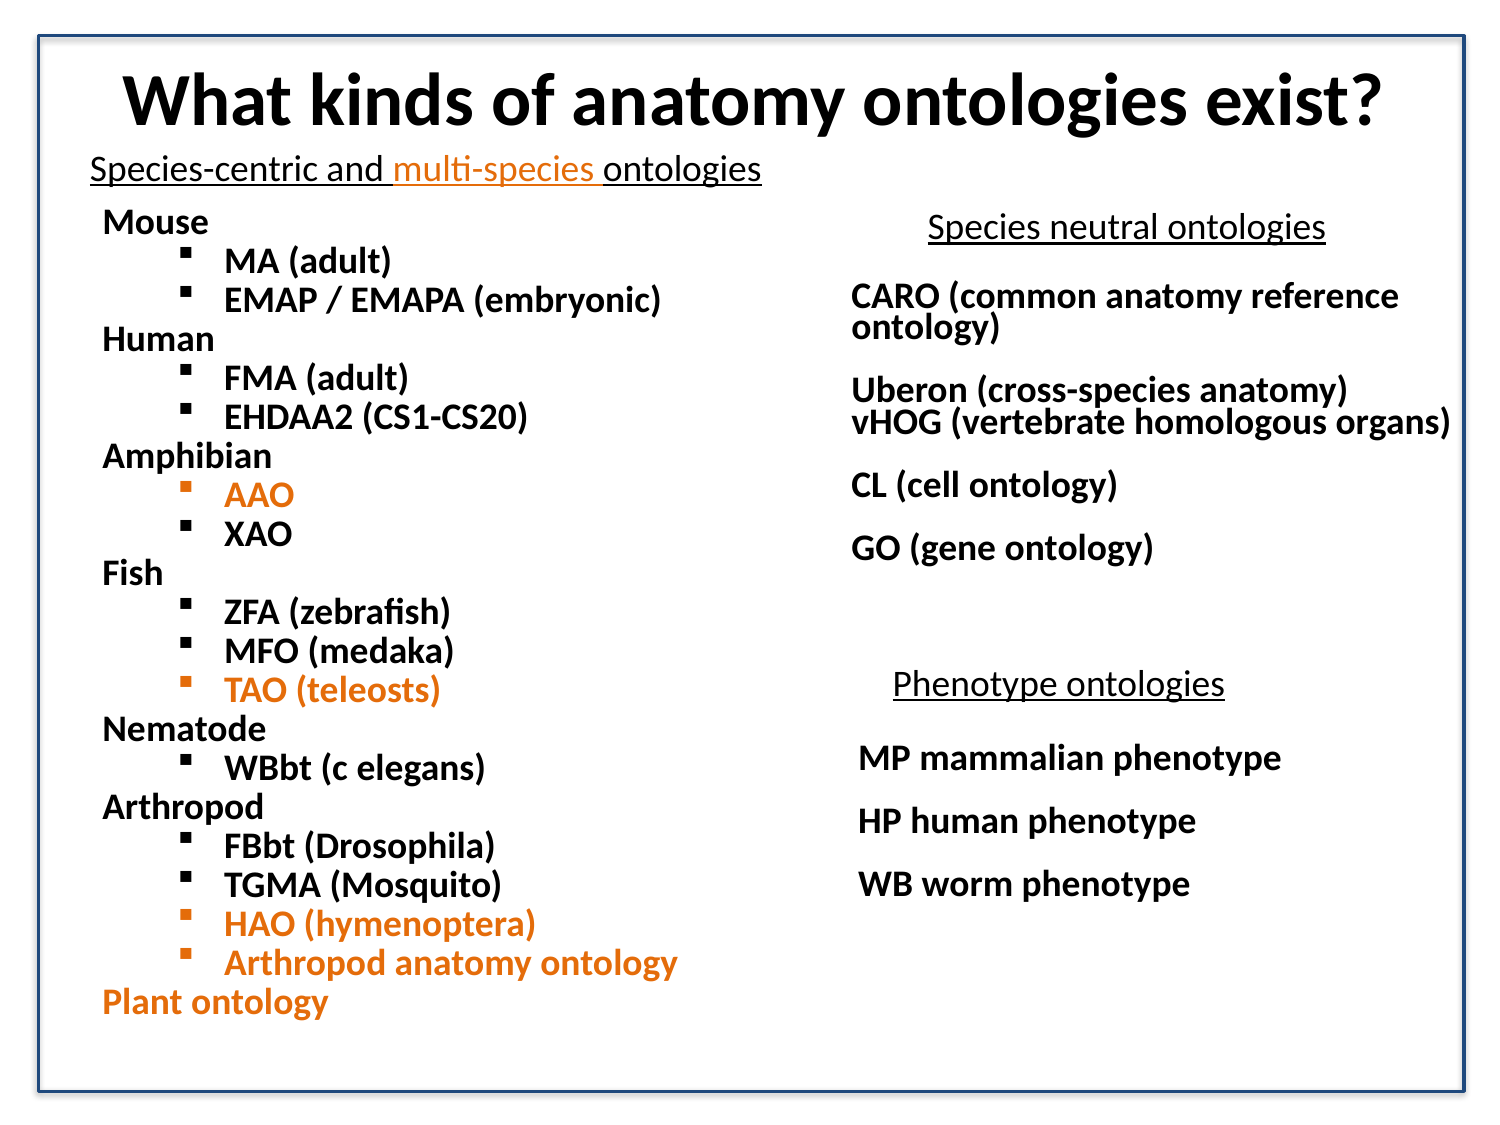

# What kinds of anatomy ontologies exist?

Species-centric and multi-species ontologies
Species neutral ontologies
Mouse
MA (adult)
EMAP / EMAPA (embryonic)
Human
FMA (adult)
EHDAA2 (CS1-CS20)
Amphibian
AAO
XAO
Fish
ZFA (zebrafish)
MFO (medaka)
TAO (teleosts)
Nematode
WBbt (c elegans)
Arthropod
FBbt (Drosophila)
TGMA (Mosquito)
HAO (hymenoptera)
Arthropod anatomy ontology
Plant ontology

CARO (common anatomy reference ontology)

Uberon (cross-species anatomy)
vHOG (vertebrate homologous organs)

CL (cell ontology)

GO (gene ontology)

Phenotype ontologies
MP mammalian phenotype

HP human phenotype

WB worm phenotype